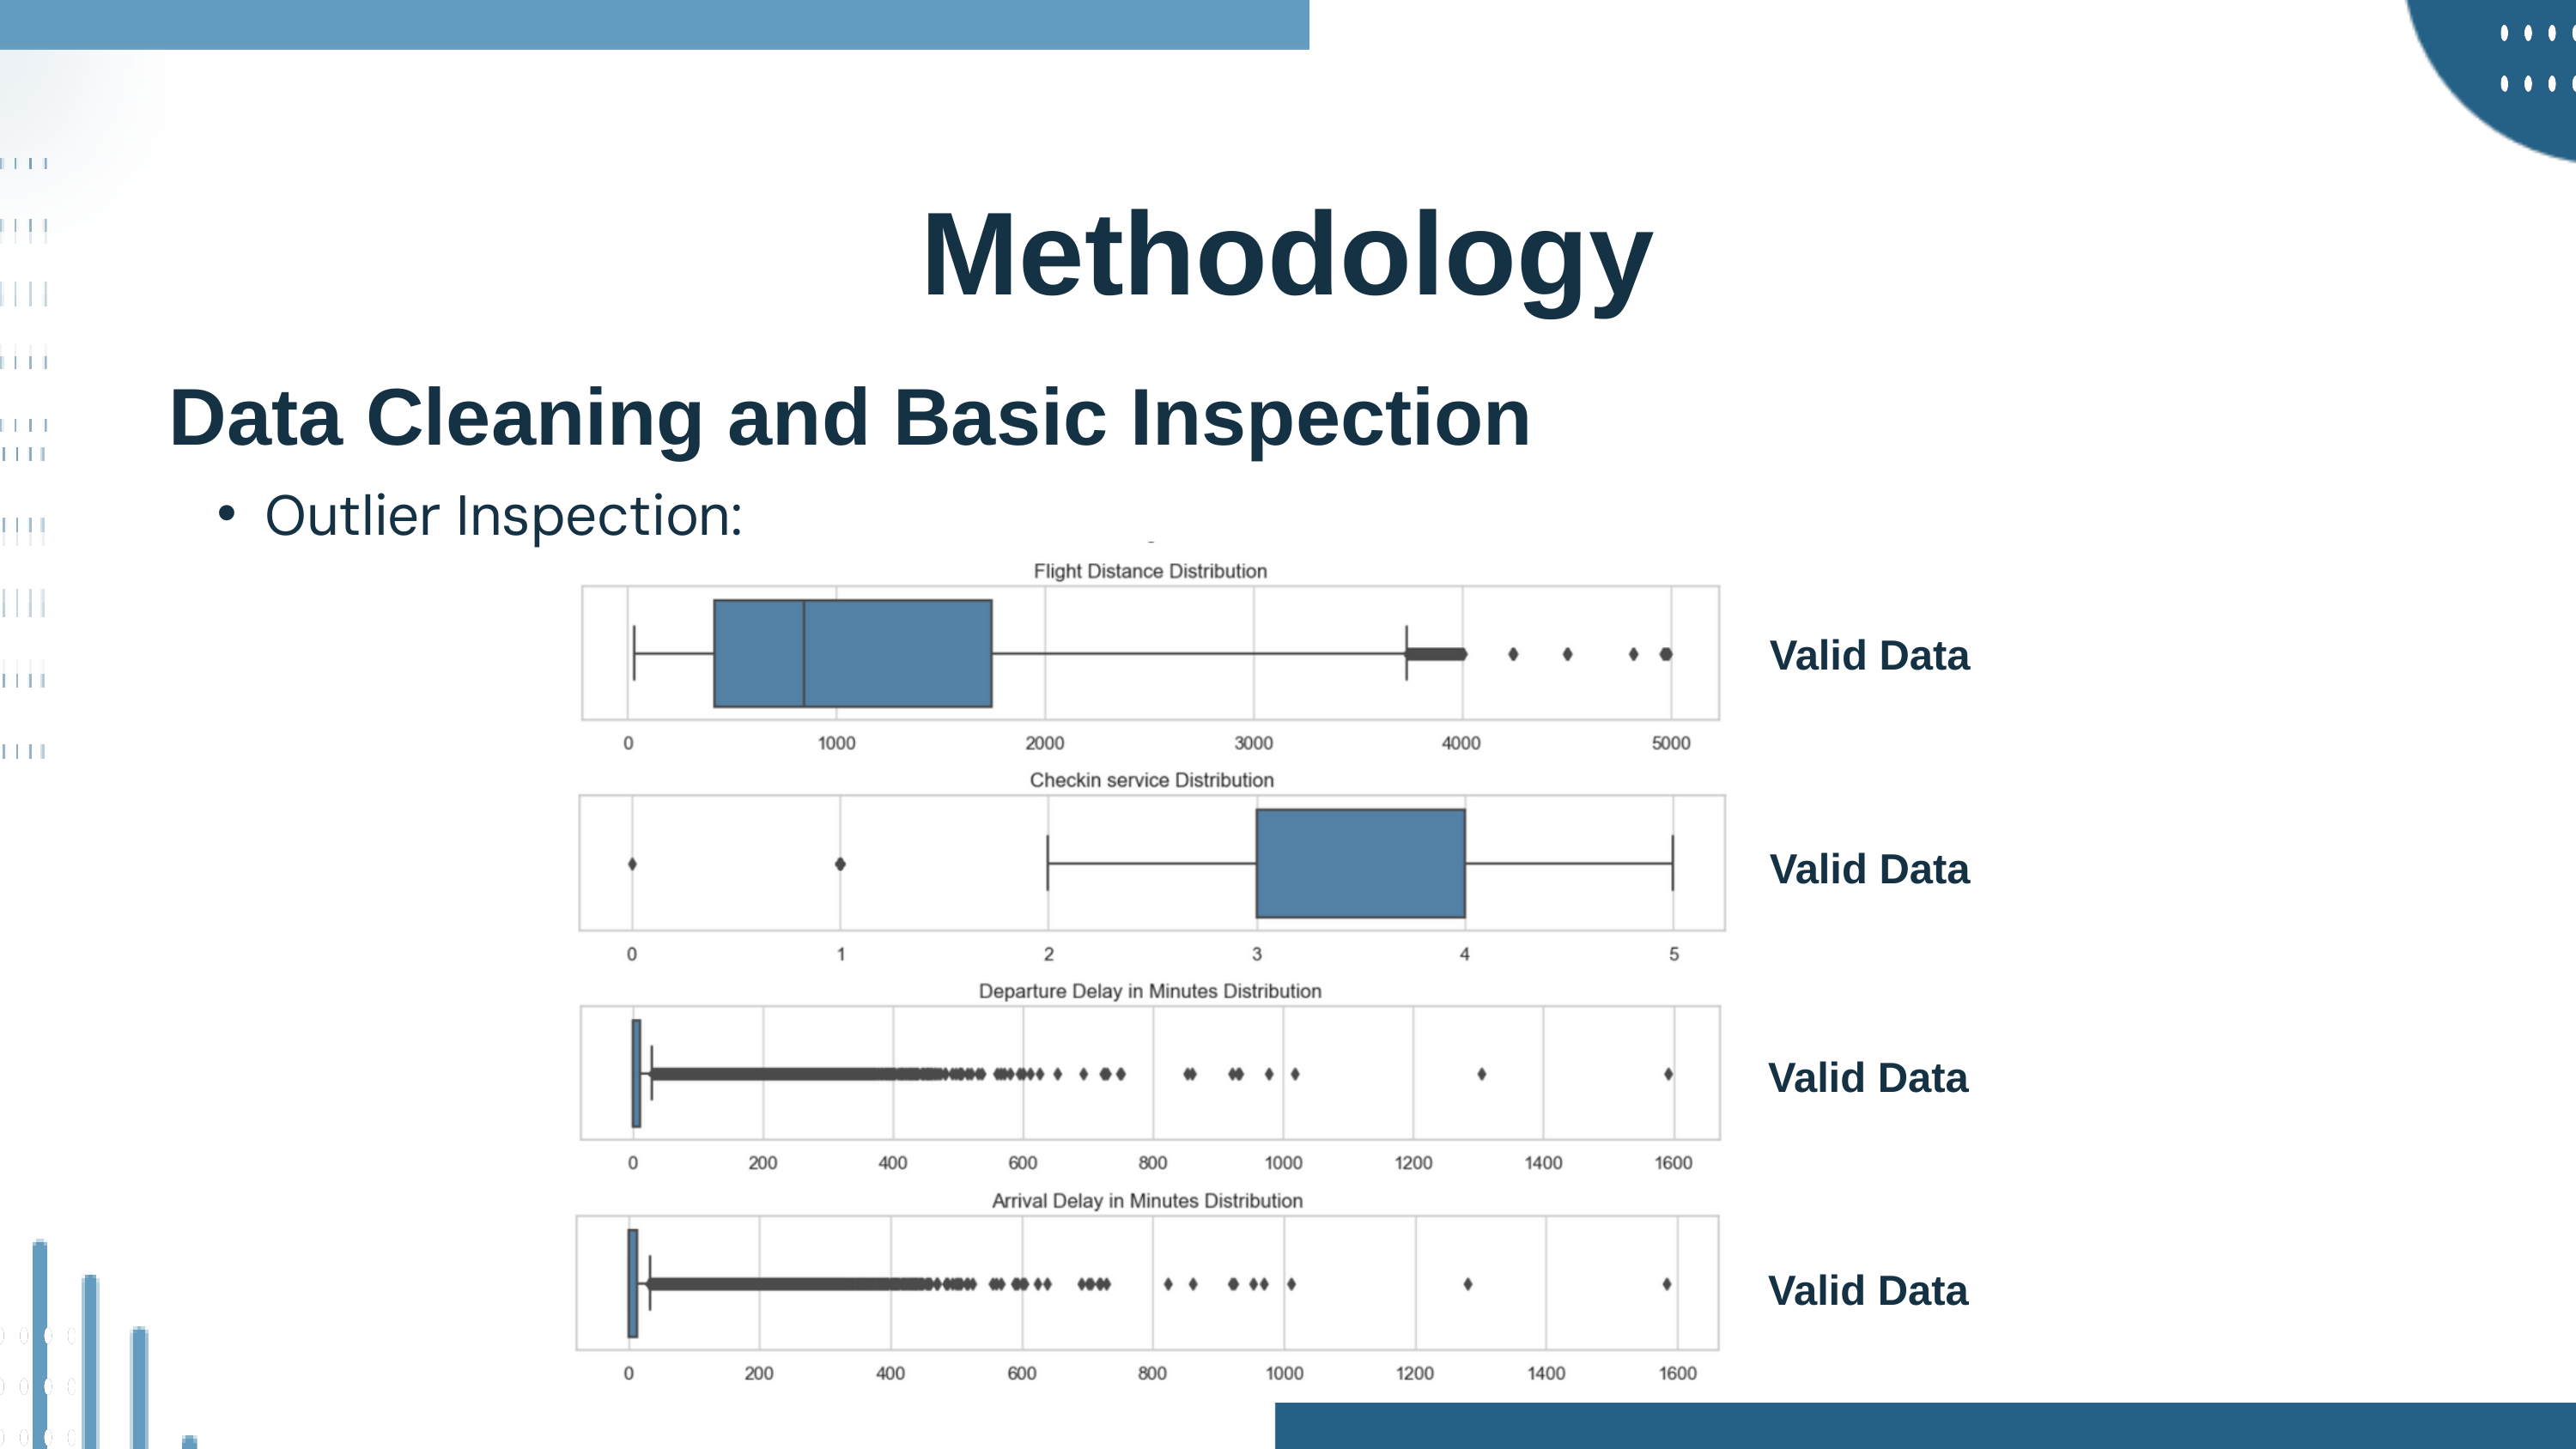

Methodology

Data Cleaning and Basic Inspection
Outlier Inspection:

Valid Data

Valid Data

Valid Data

Valid Data